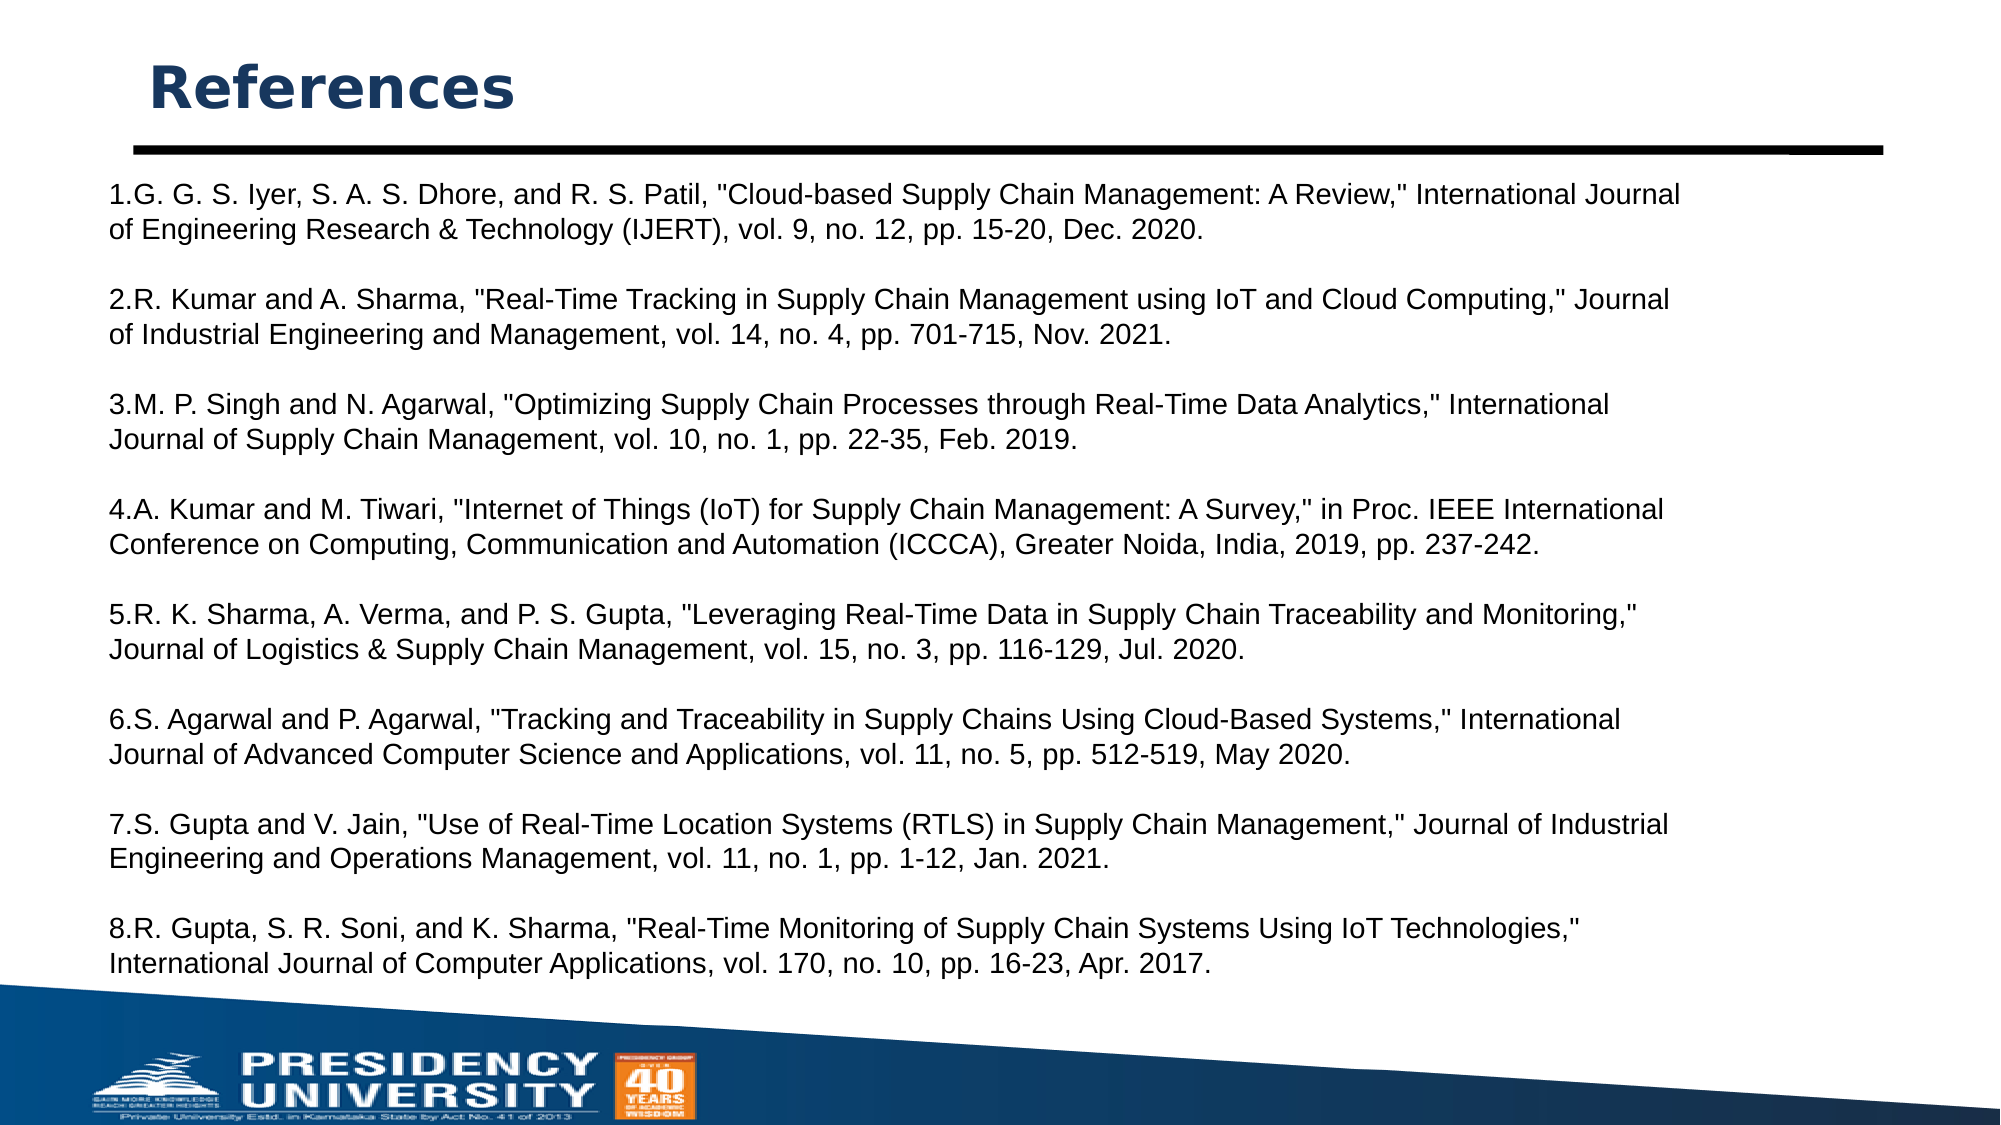

# References
G. G. S. Iyer, S. A. S. Dhore, and R. S. Patil, "Cloud-based Supply Chain Management: A Review," International Journal of Engineering Research & Technology (IJERT), vol. 9, no. 12, pp. 15-20, Dec. 2020.

R. Kumar and A. Sharma, "Real-Time Tracking in Supply Chain Management using IoT and Cloud Computing," Journal of Industrial Engineering and Management, vol. 14, no. 4, pp. 701-715, Nov. 2021.

M. P. Singh and N. Agarwal, "Optimizing Supply Chain Processes through Real-Time Data Analytics," International Journal of Supply Chain Management, vol. 10, no. 1, pp. 22-35, Feb. 2019.

A. Kumar and M. Tiwari, "Internet of Things (IoT) for Supply Chain Management: A Survey," in Proc. IEEE International Conference on Computing, Communication and Automation (ICCCA), Greater Noida, India, 2019, pp. 237-242.

R. K. Sharma, A. Verma, and P. S. Gupta, "Leveraging Real-Time Data in Supply Chain Traceability and Monitoring," Journal of Logistics & Supply Chain Management, vol. 15, no. 3, pp. 116-129, Jul. 2020.

S. Agarwal and P. Agarwal, "Tracking and Traceability in Supply Chains Using Cloud-Based Systems," International Journal of Advanced Computer Science and Applications, vol. 11, no. 5, pp. 512-519, May 2020.

S. Gupta and V. Jain, "Use of Real-Time Location Systems (RTLS) in Supply Chain Management," Journal of Industrial Engineering and Operations Management, vol. 11, no. 1, pp. 1-12, Jan. 2021.

R. Gupta, S. R. Soni, and K. Sharma, "Real-Time Monitoring of Supply Chain Systems Using IoT Technologies," International Journal of Computer Applications, vol. 170, no. 10, pp. 16-23, Apr. 2017.